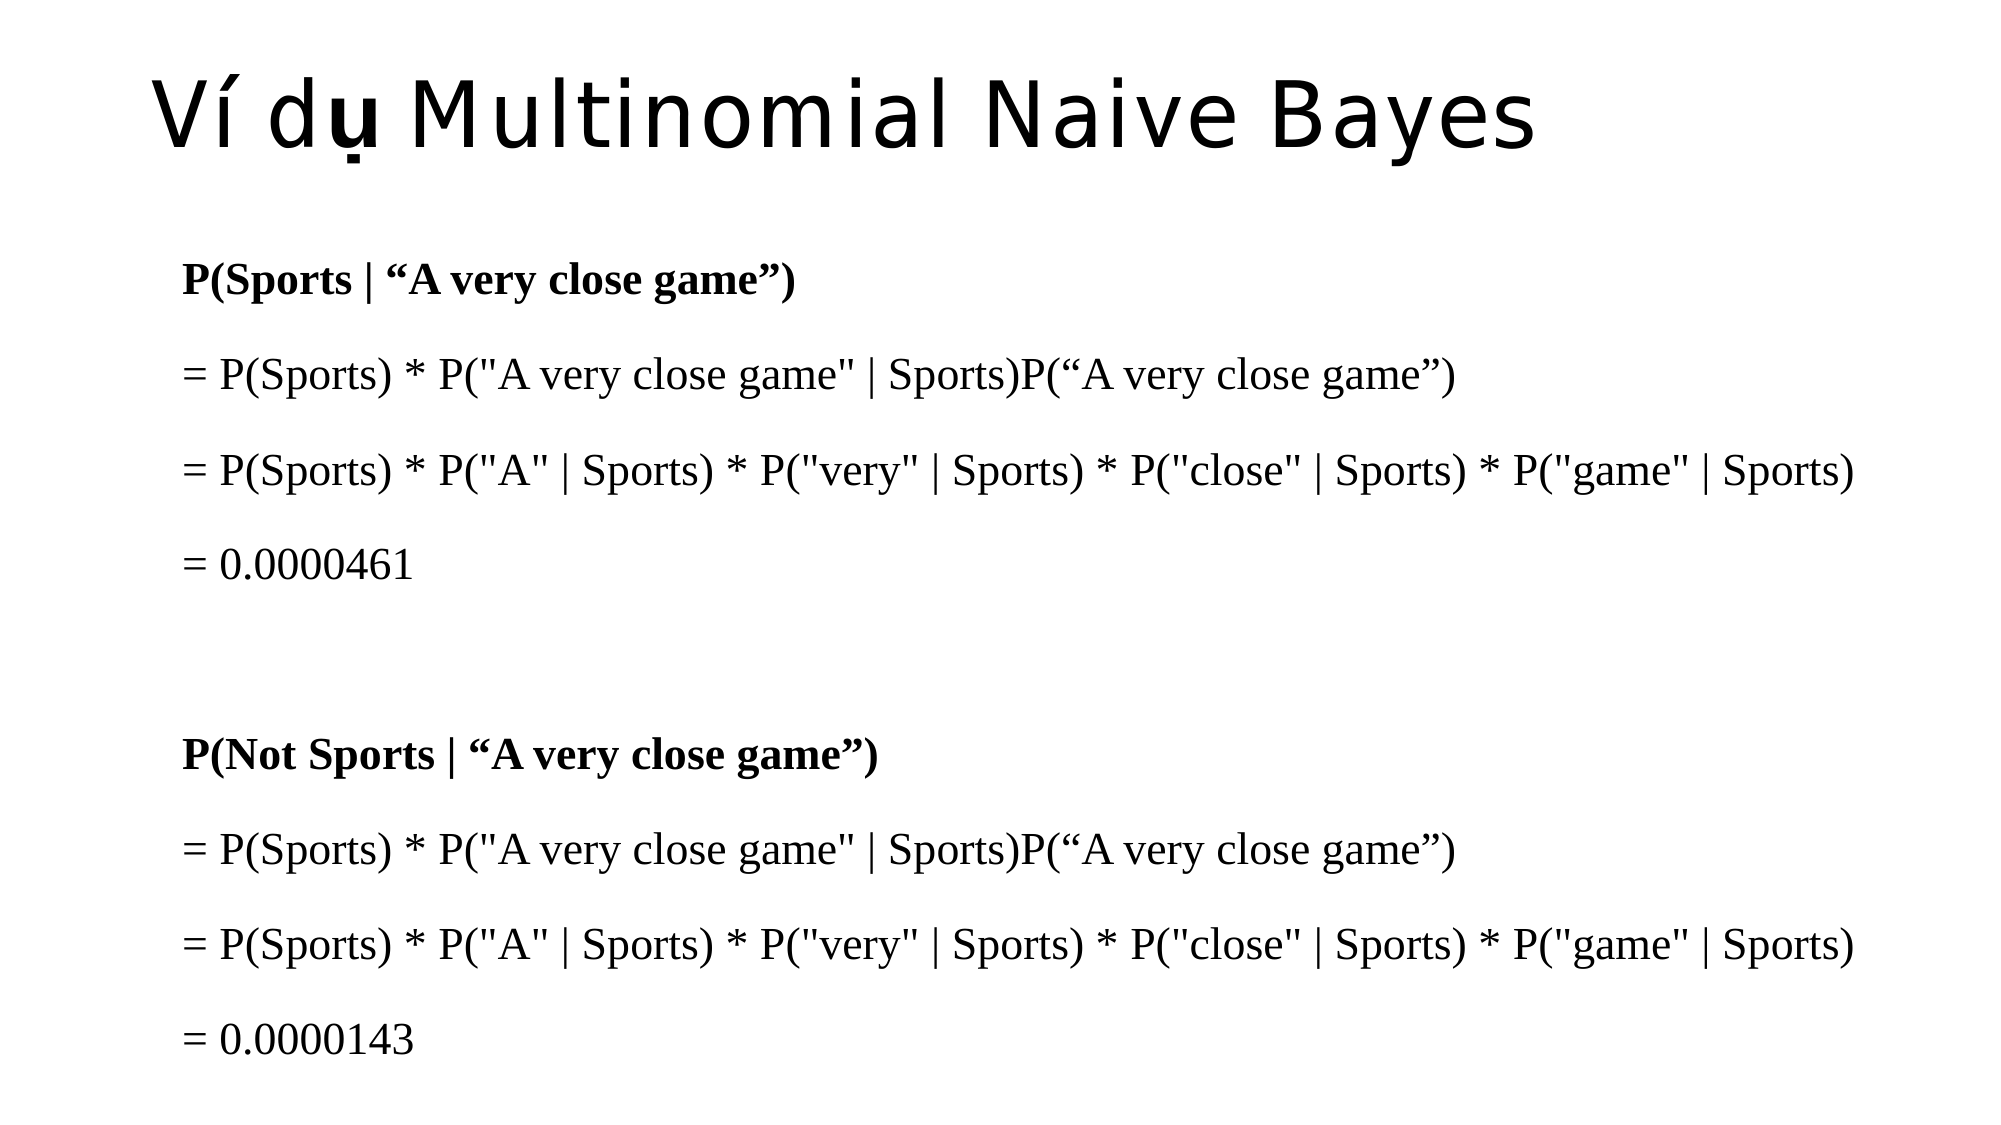

# Ví dụ Multinomial Naive Bayes
P(Sports | “A very close game”)
= P(Sports) * P("A very close game" | Sports)P(“A very close game”)
= P(Sports) * P("A" | Sports) * P("very" | Sports) * P("close" | Sports) * P("game" | Sports)
= 0.0000461

P(Not Sports | “A very close game”)
= P(Sports) * P("A very close game" | Sports)P(“A very close game”)
= P(Sports) * P("A" | Sports) * P("very" | Sports) * P("close" | Sports) * P("game" | Sports)
= 0.0000143